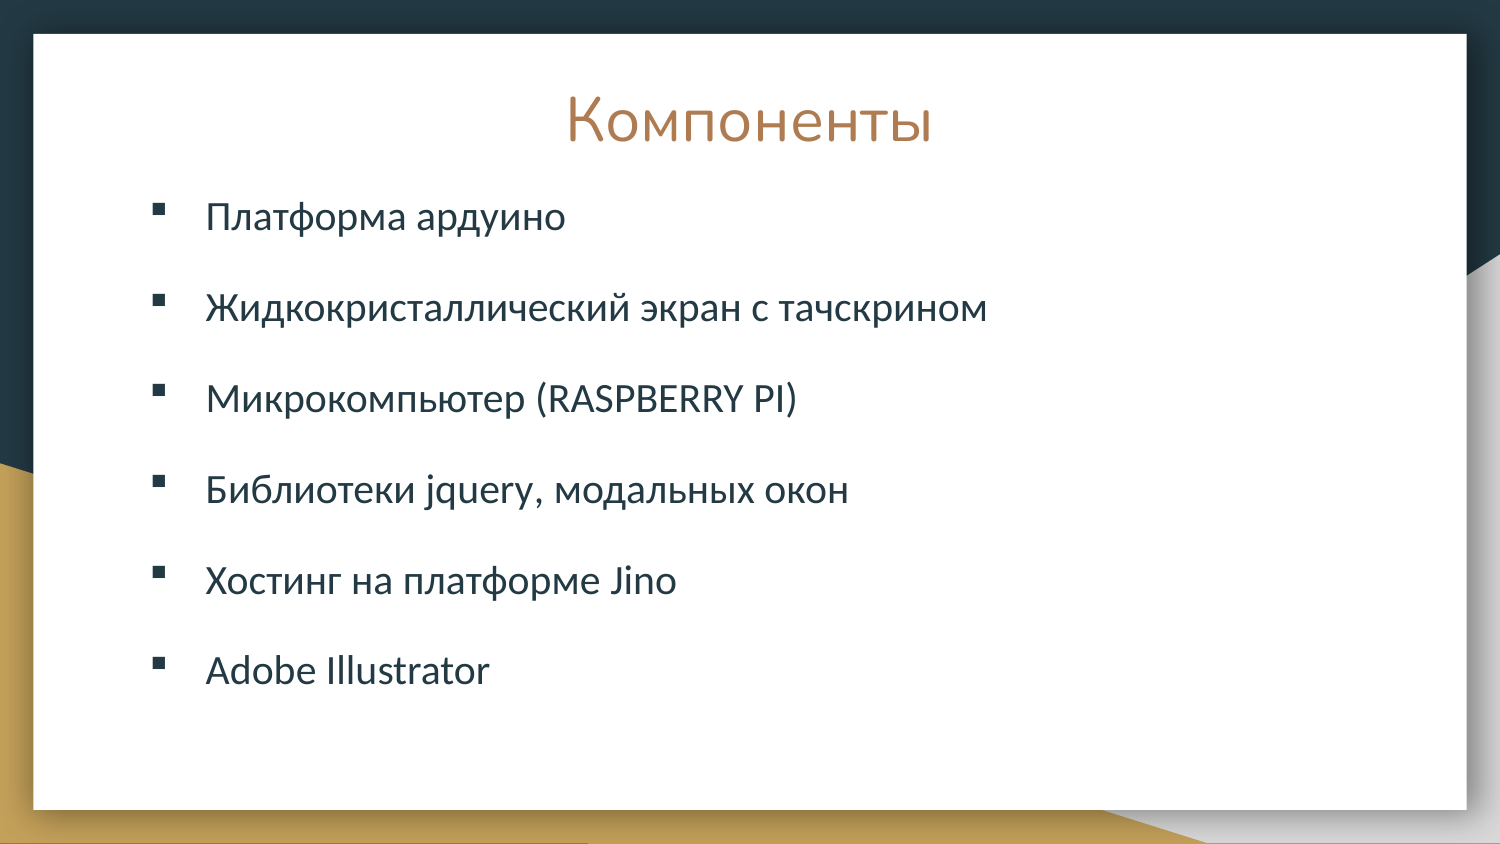

# Компоненты
Платформа ардуино
Жидкокристаллический экран с тачскрином
Микрокомпьютер (RASPBERRY PI)
Библиотеки jquery, модальных окон
Хостинг на платформе Jino
Adobe Illustrator